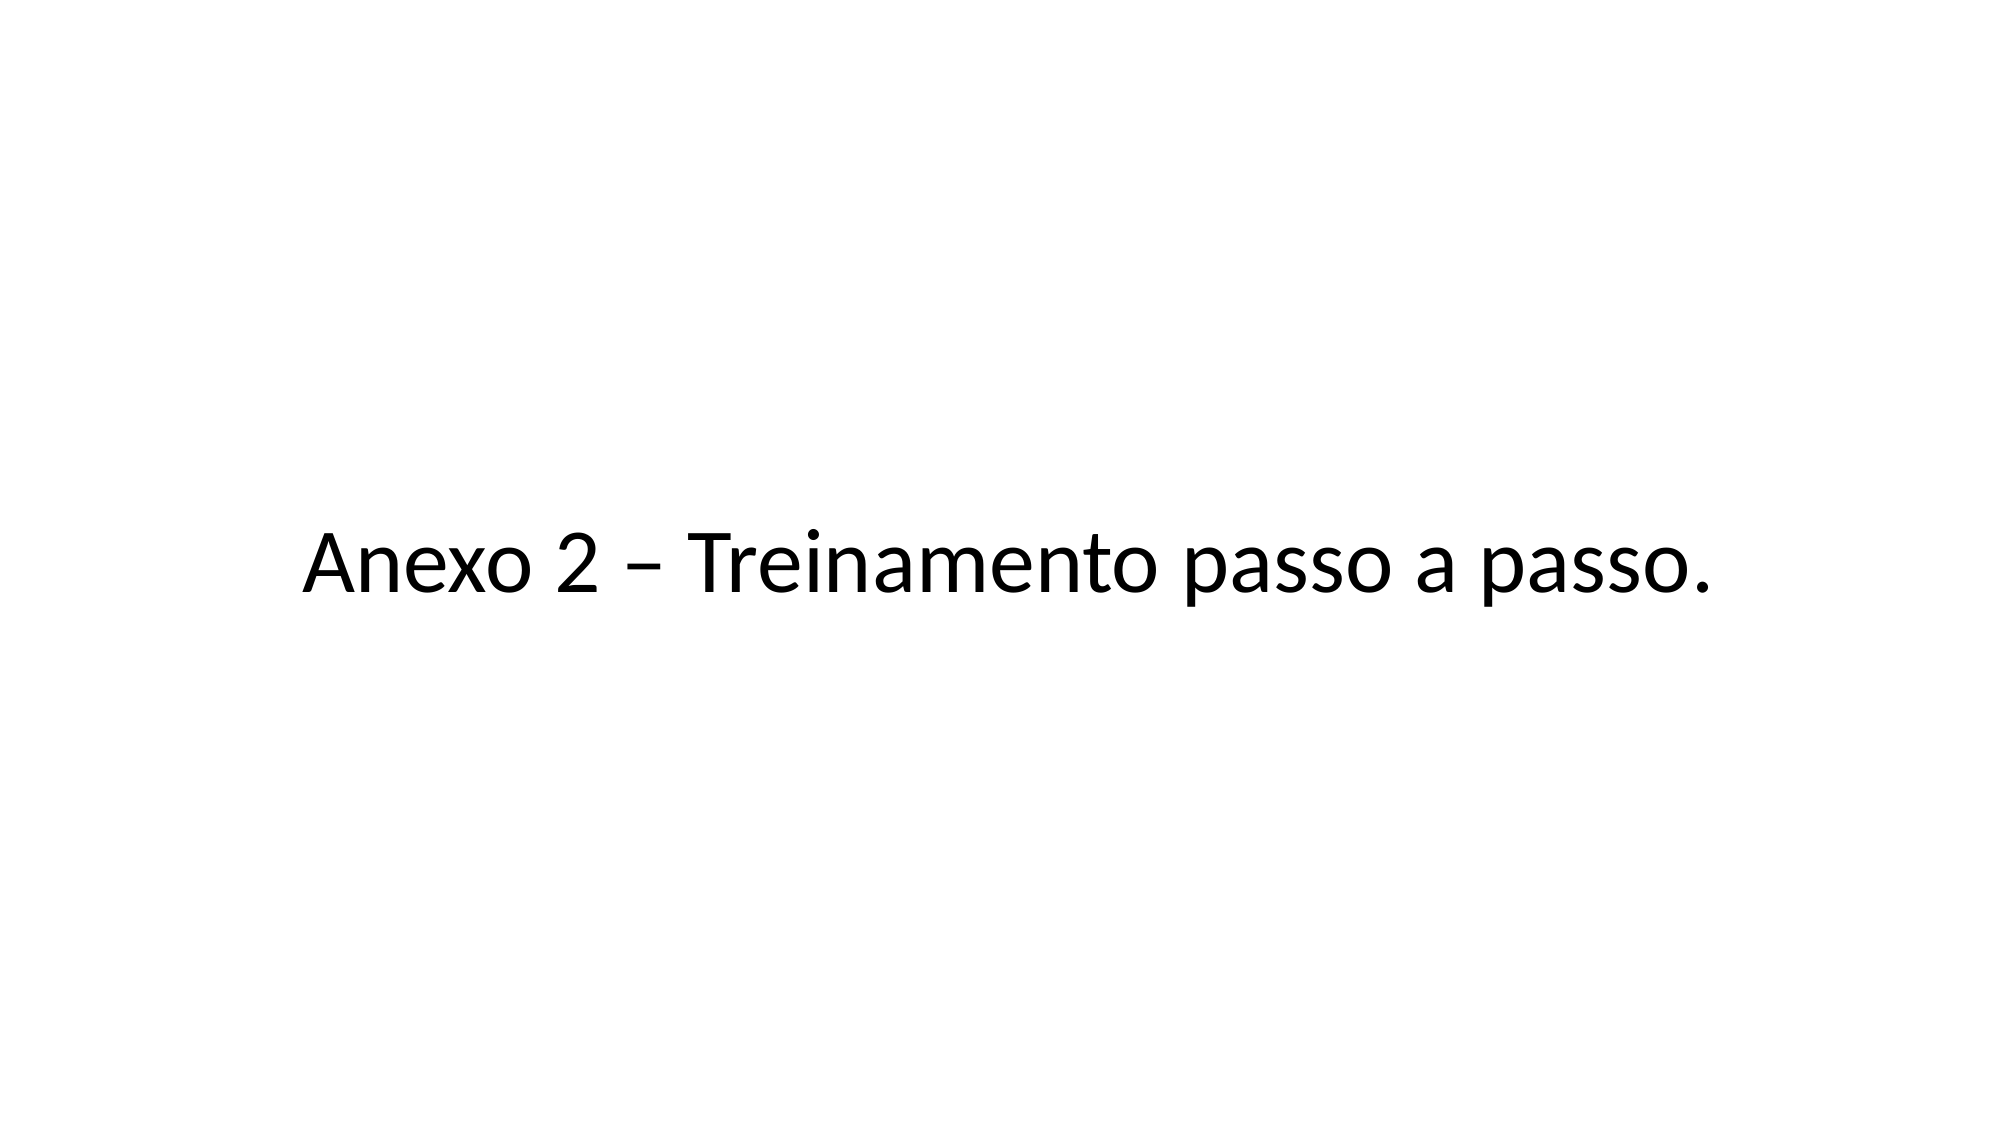

# Anexo 2 – Treinamento passo a passo.